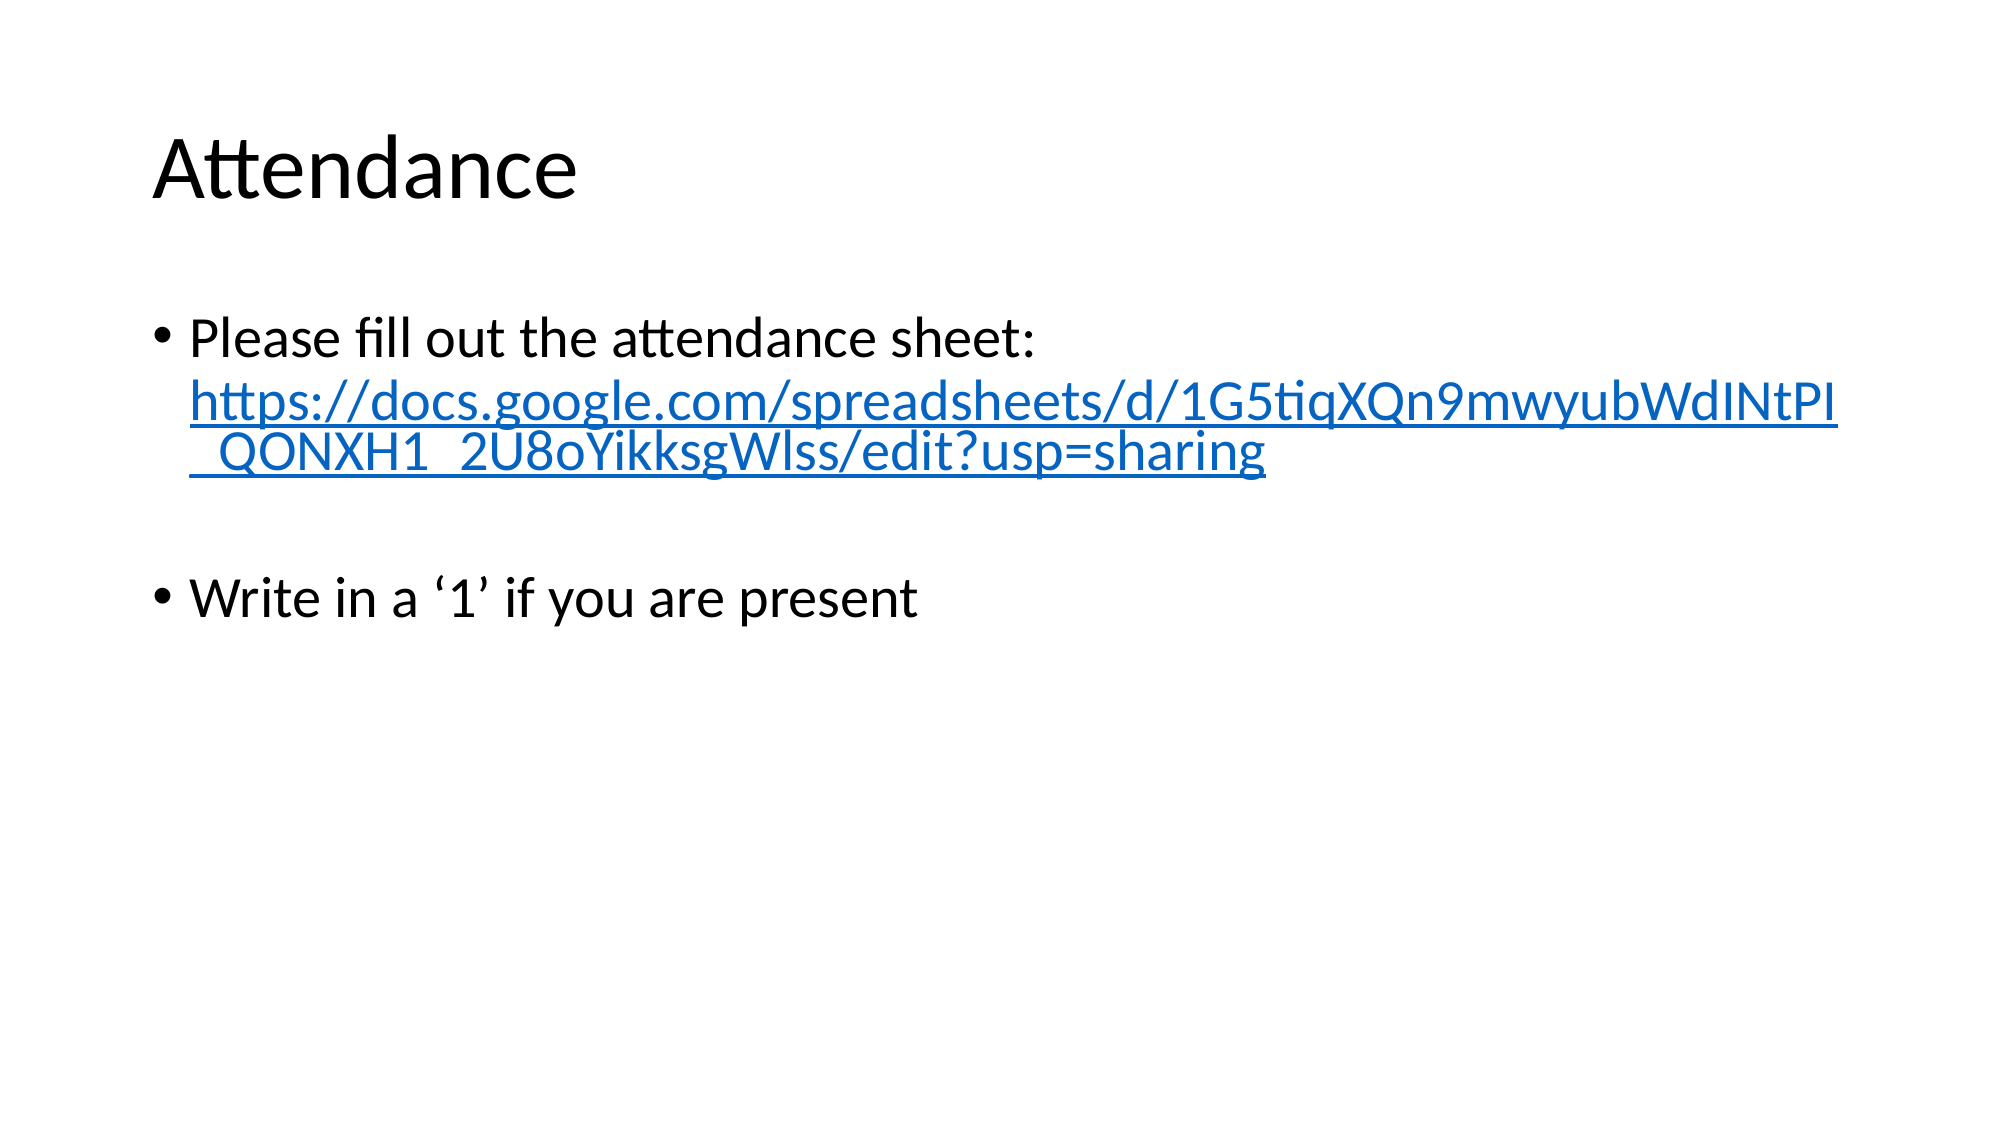

# Attendance
Please fill out the attendance sheet: https://docs.google.com/spreadsheets/d/1G5tiqXQn9mwyubWdINtPI_QONXH1_2U8oYikksgWlss/edit?usp=sharing
Write in a ‘1’ if you are present